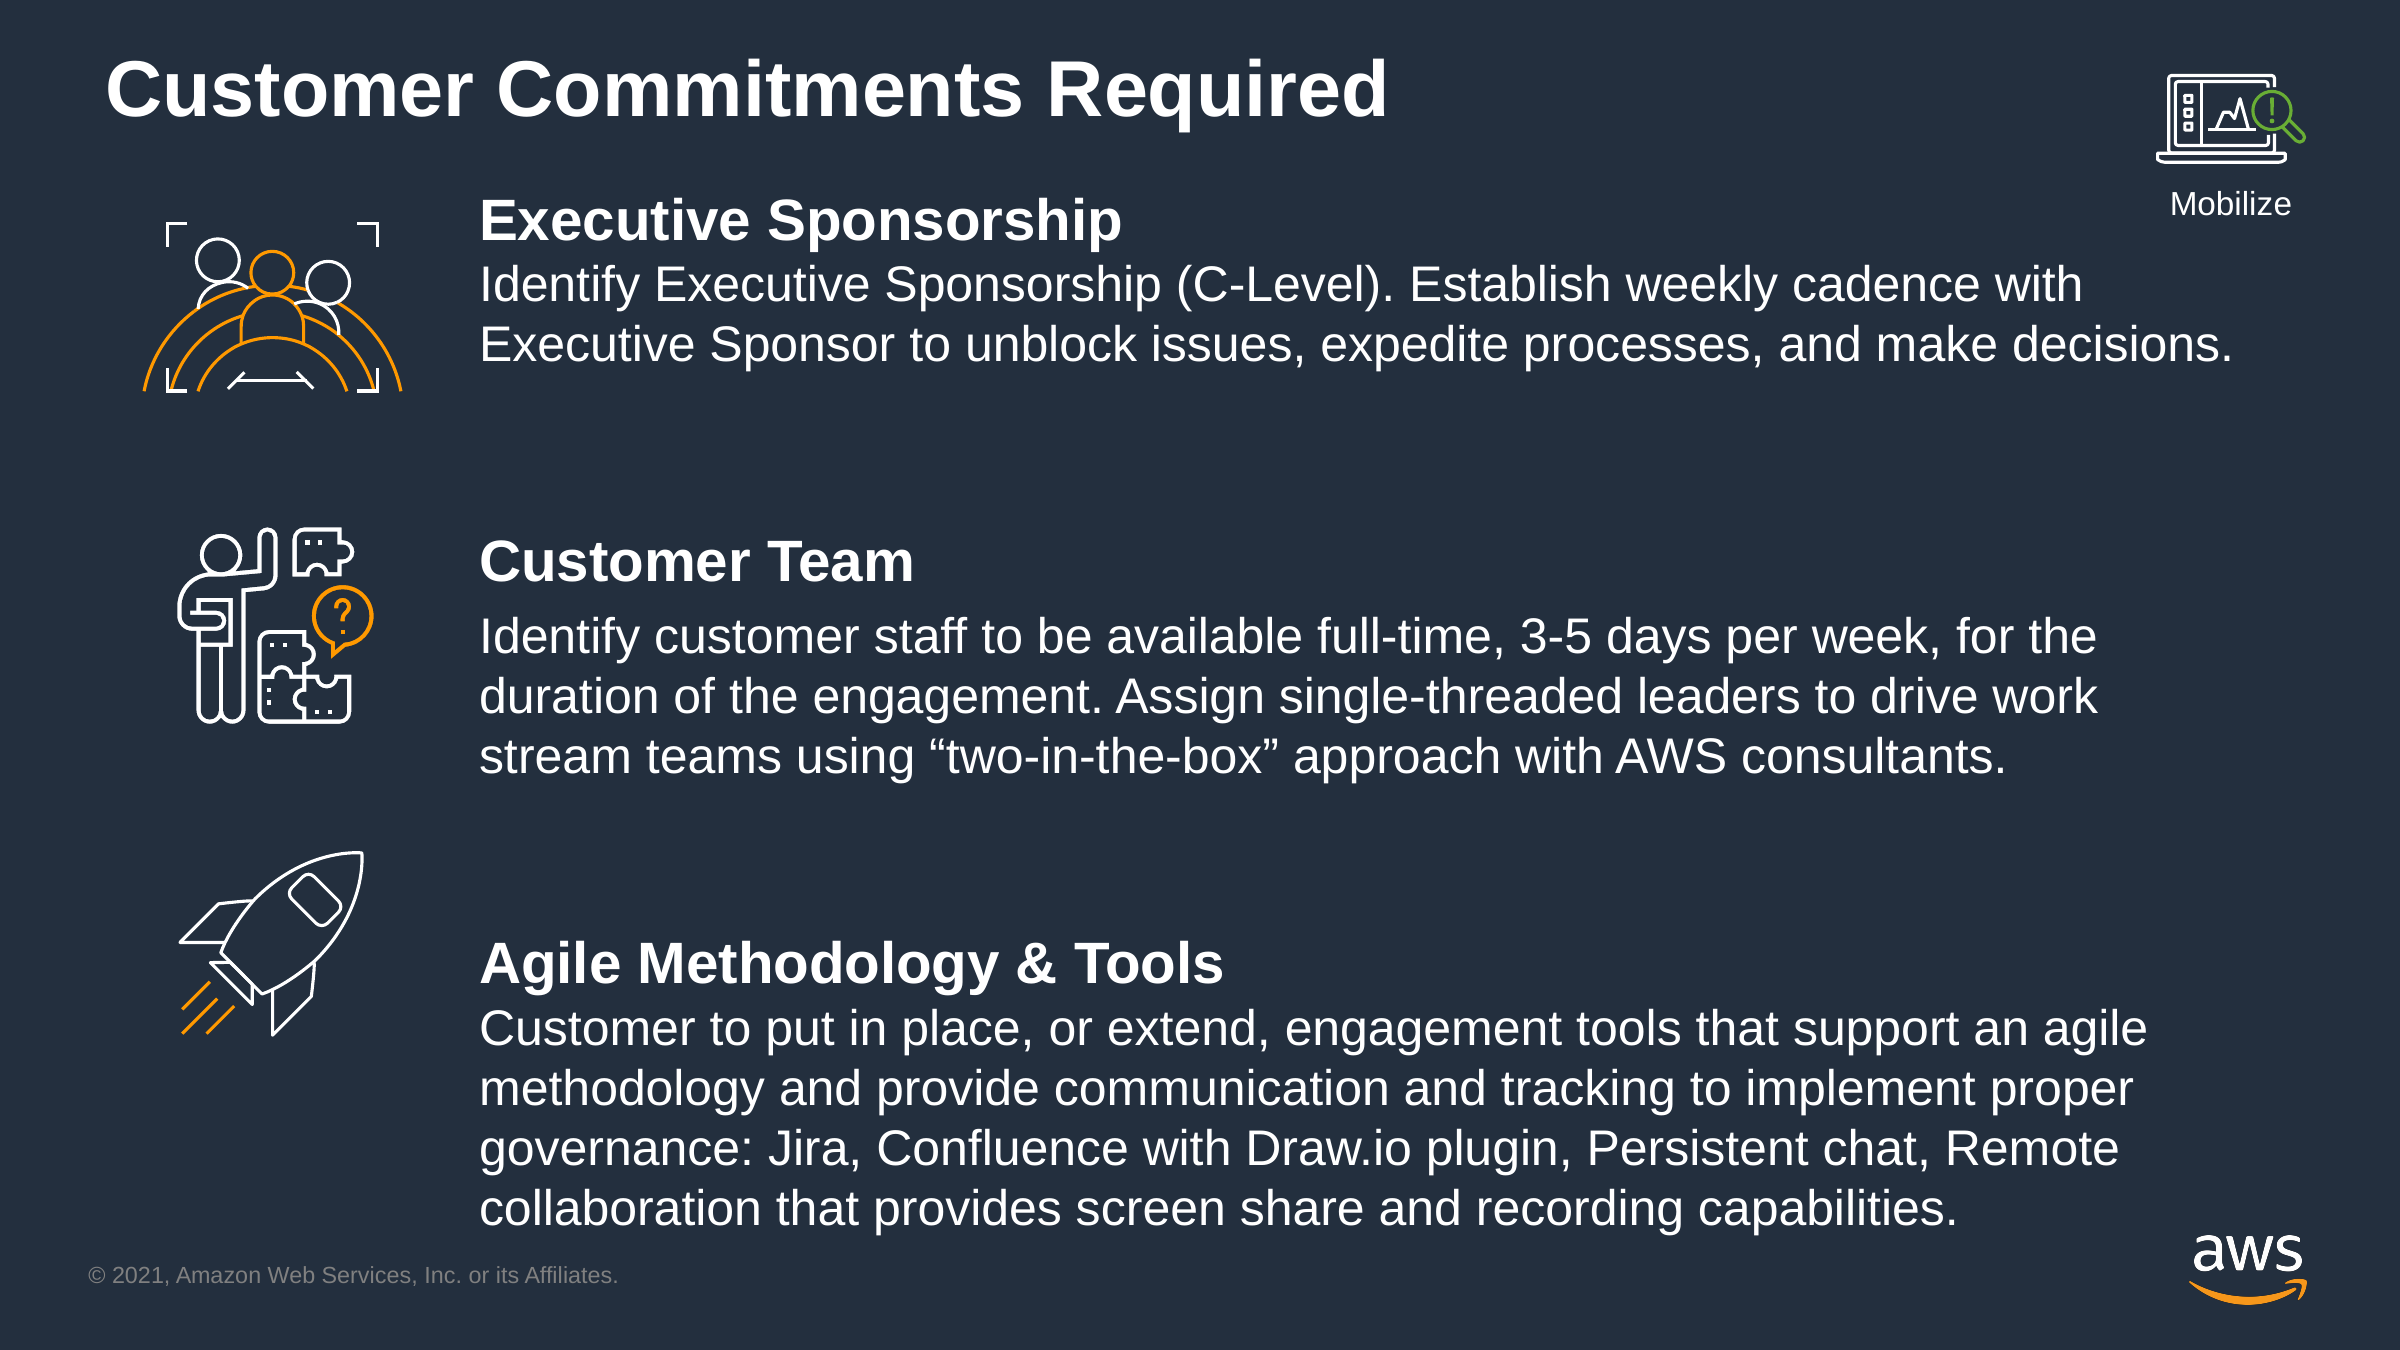

# Customer Commitments Required

Mobilize
Executive Sponsorship
Identify Executive Sponsorship (C-Level). Establish weekly cadence with Executive Sponsor to unblock issues, expedite processes, and make decisions.

Customer Team
Identify customer staff to be available full-time, 3-5 days per week, for the duration of the engagement. Assign single-threaded leaders to drive work stream teams using “two-in-the-box” approach with AWS consultants.

Agile Methodology & Tools
Customer to put in place, or extend, engagement tools that support an agile methodology and provide communication and tracking to implement proper governance: Jira, Confluence with Draw.io plugin, Persistent chat, Remote collaboration that provides screen share and recording capabilities.